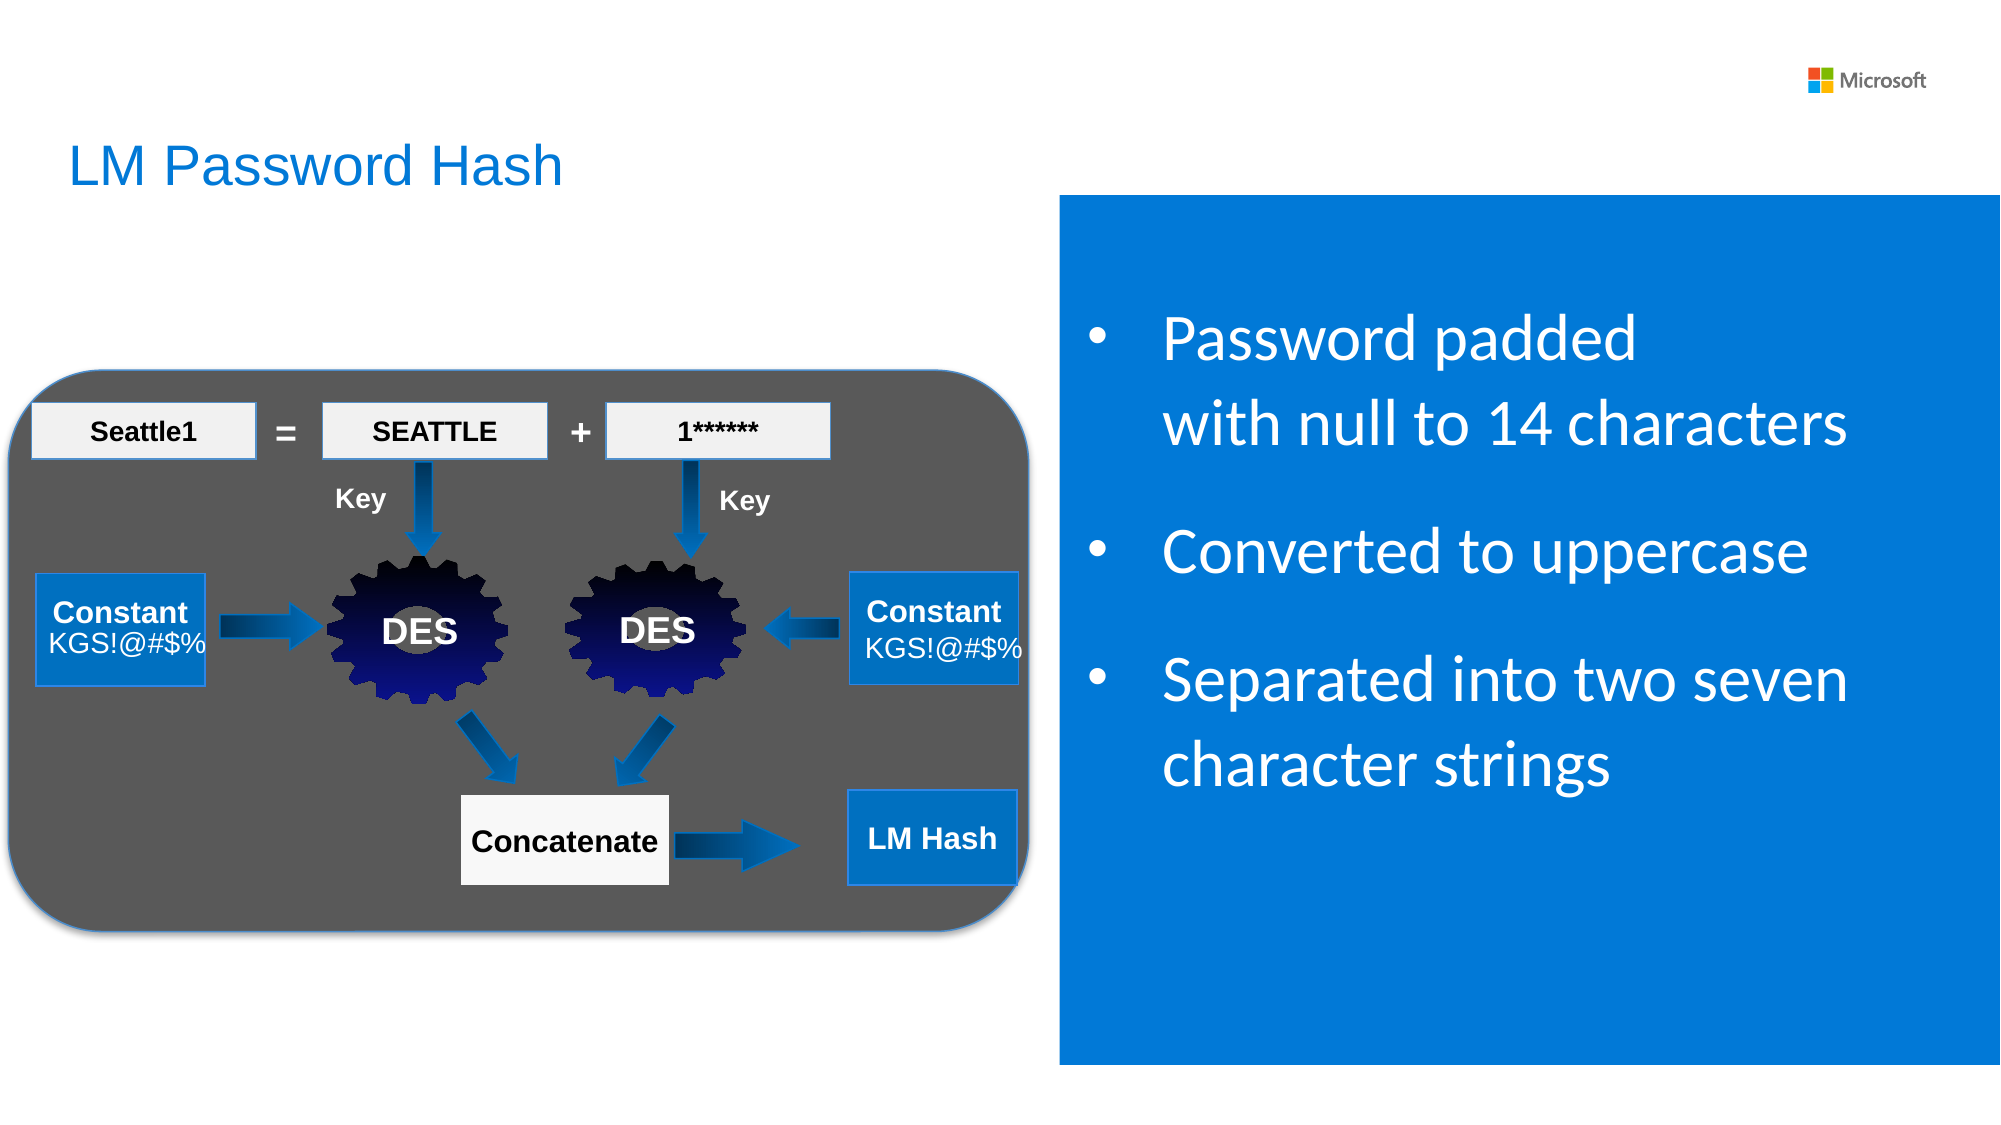

LM Password Hash

Password padded
     with null to 14 characters

Converted to uppercase

Separated into two seven
     character strings

 +
   =
Seattle1
SEATTLE
1******

Key
Key
DES
DES
Constant

Constant

KGS!@#$%
KGS!@#$%

LM Hash
Concatenate